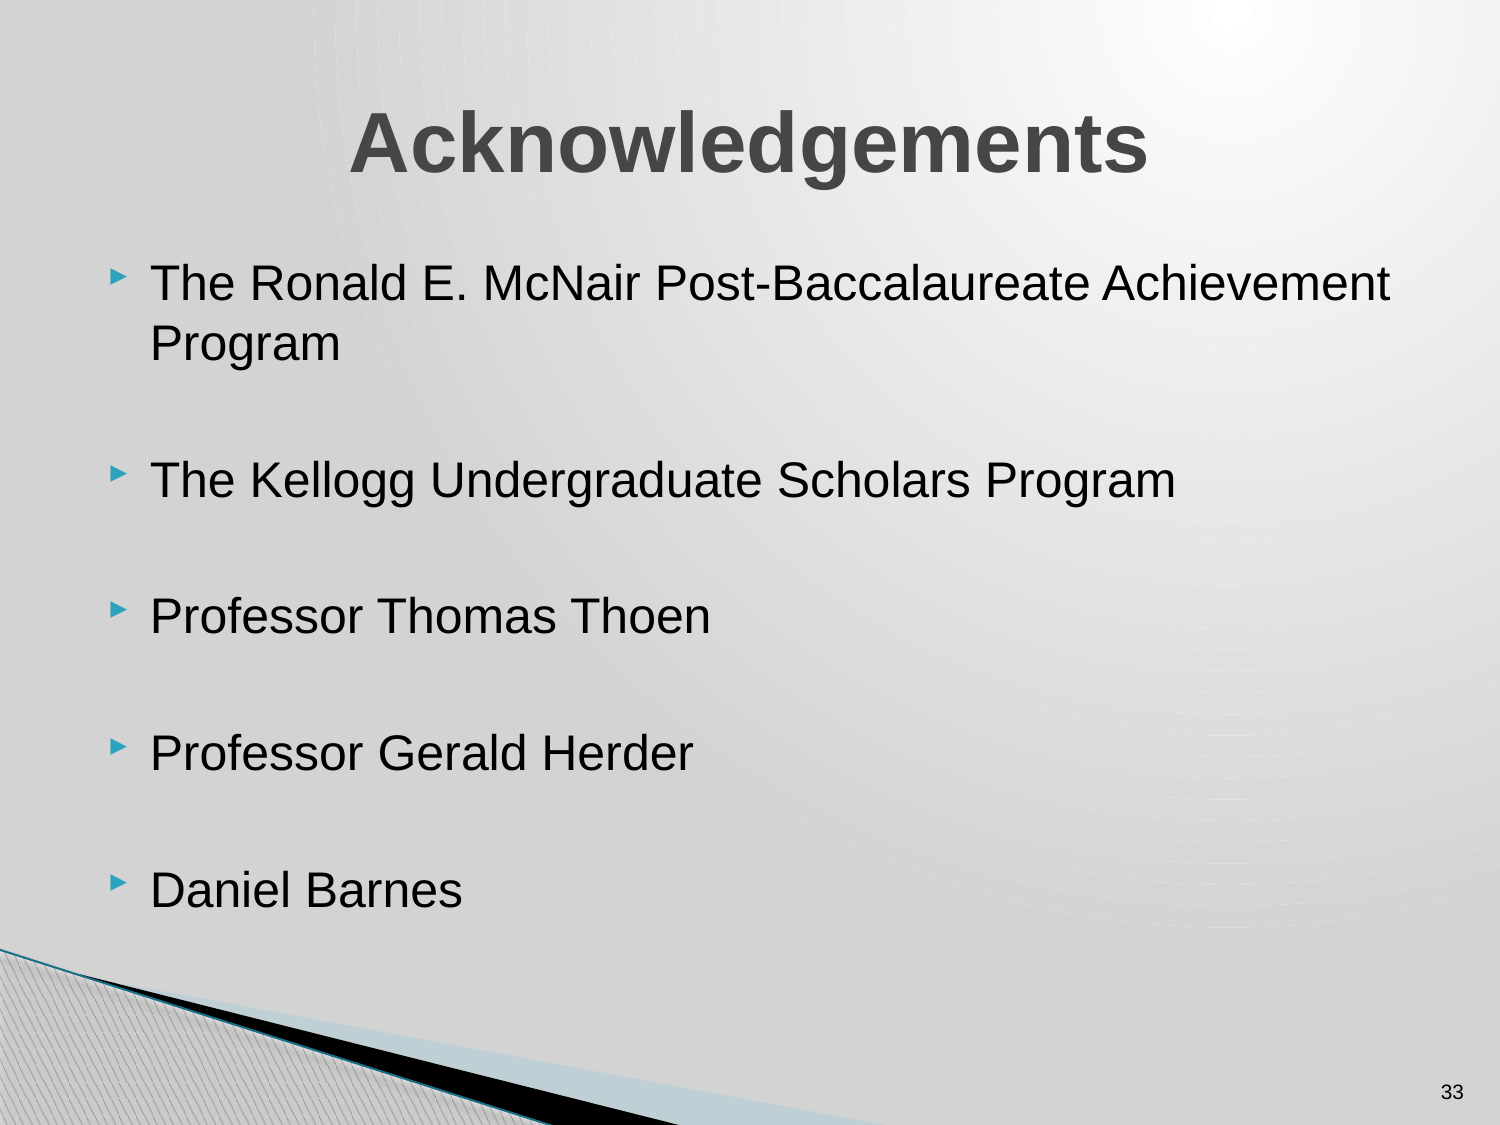

# Acknowledgements
The Ronald E. McNair Post-Baccalaureate Achievement Program

The Kellogg Undergraduate Scholars Program

Professor Thomas Thoen

Professor Gerald Herder

Daniel Barnes

33